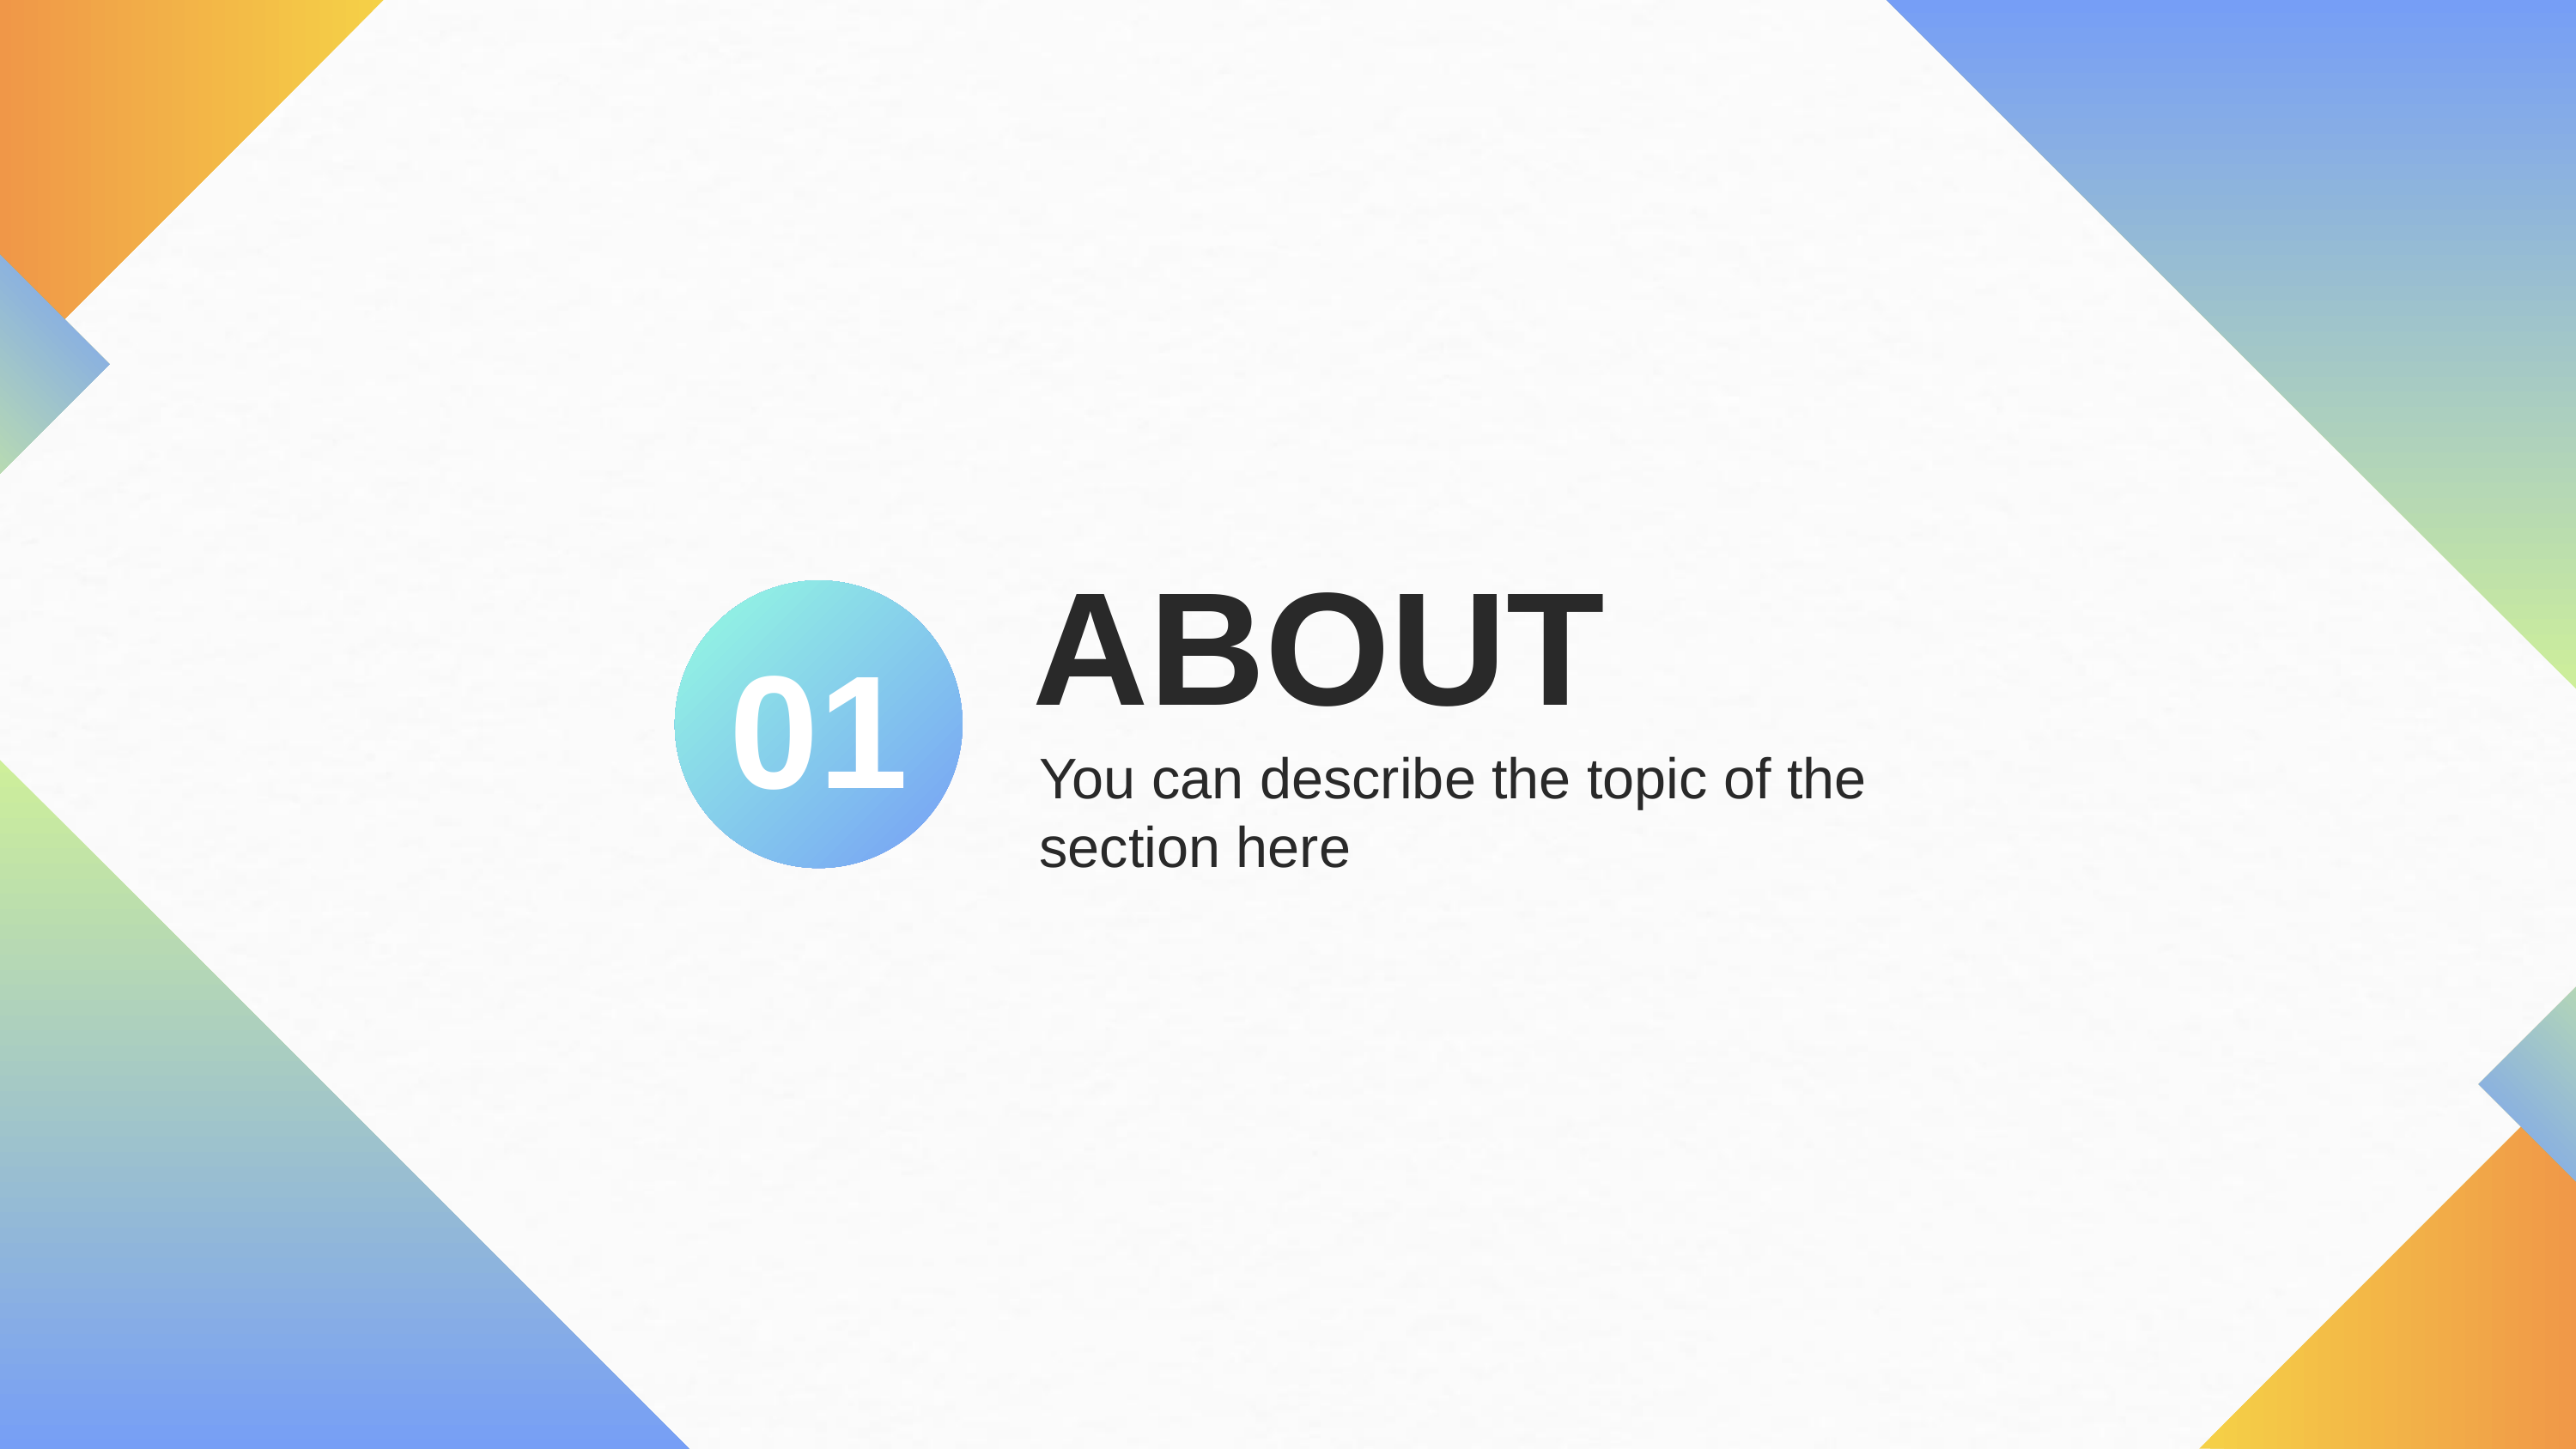

# ABOUT
01
You can describe the topic of the section here